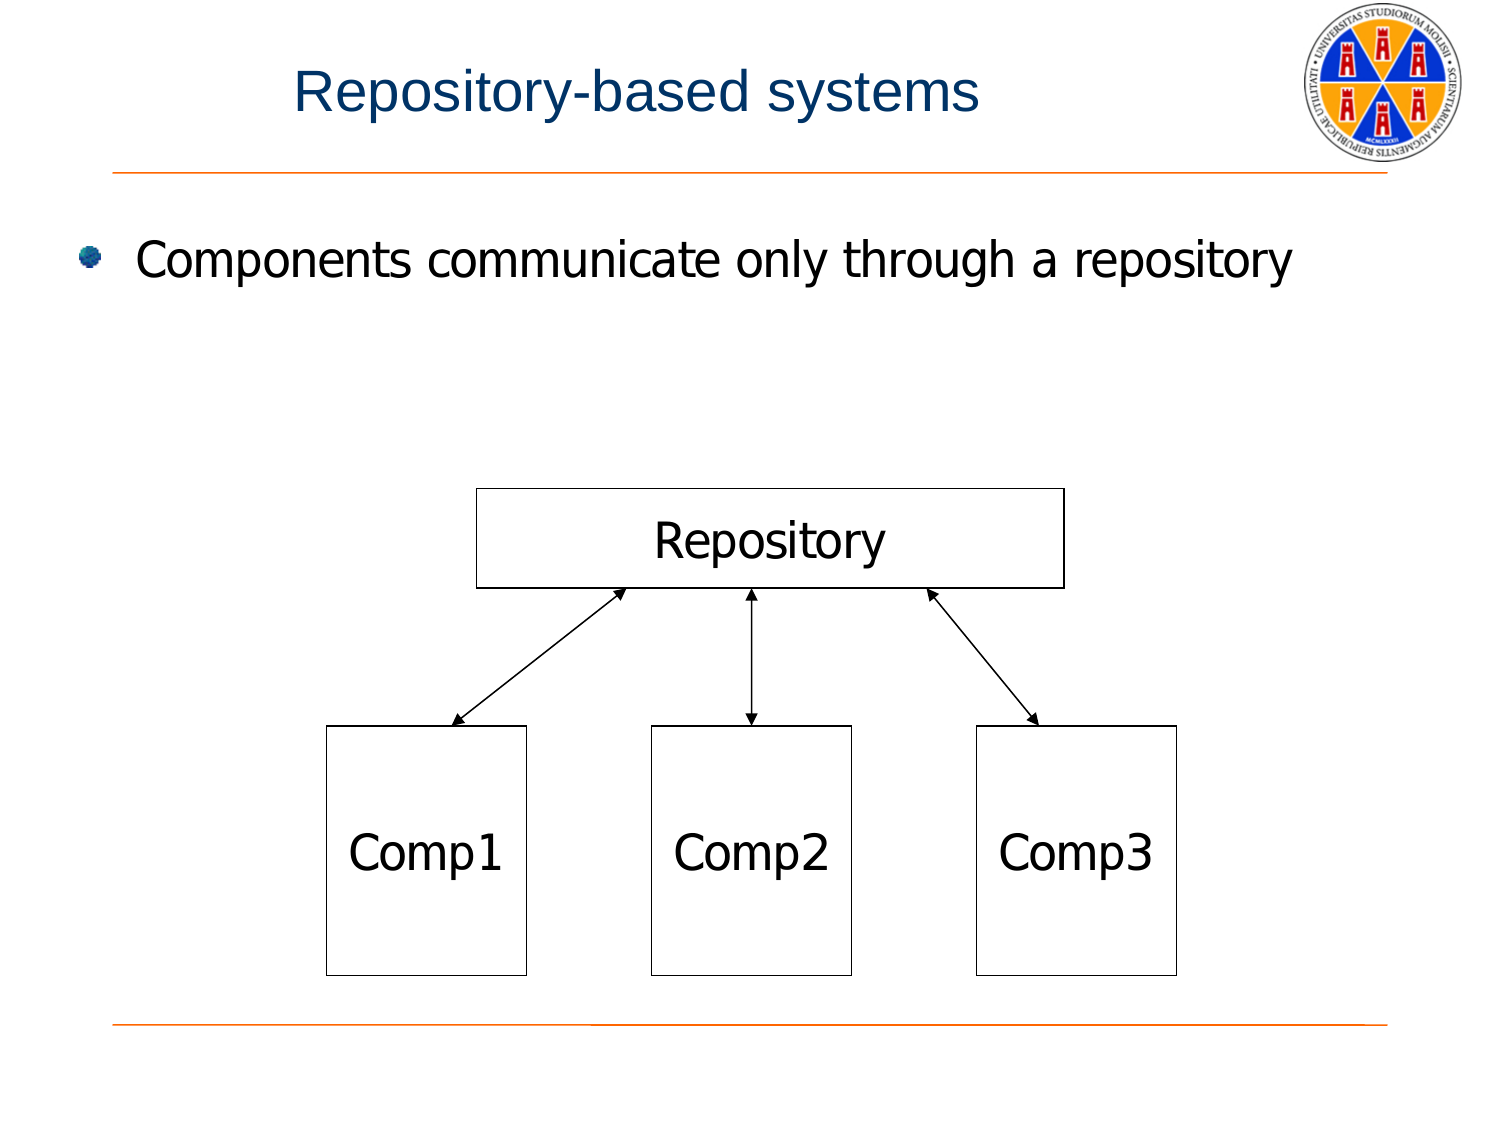

# Repository-based systems
Components communicate only through a repository
Repository

Comp1
Comp2
Comp3